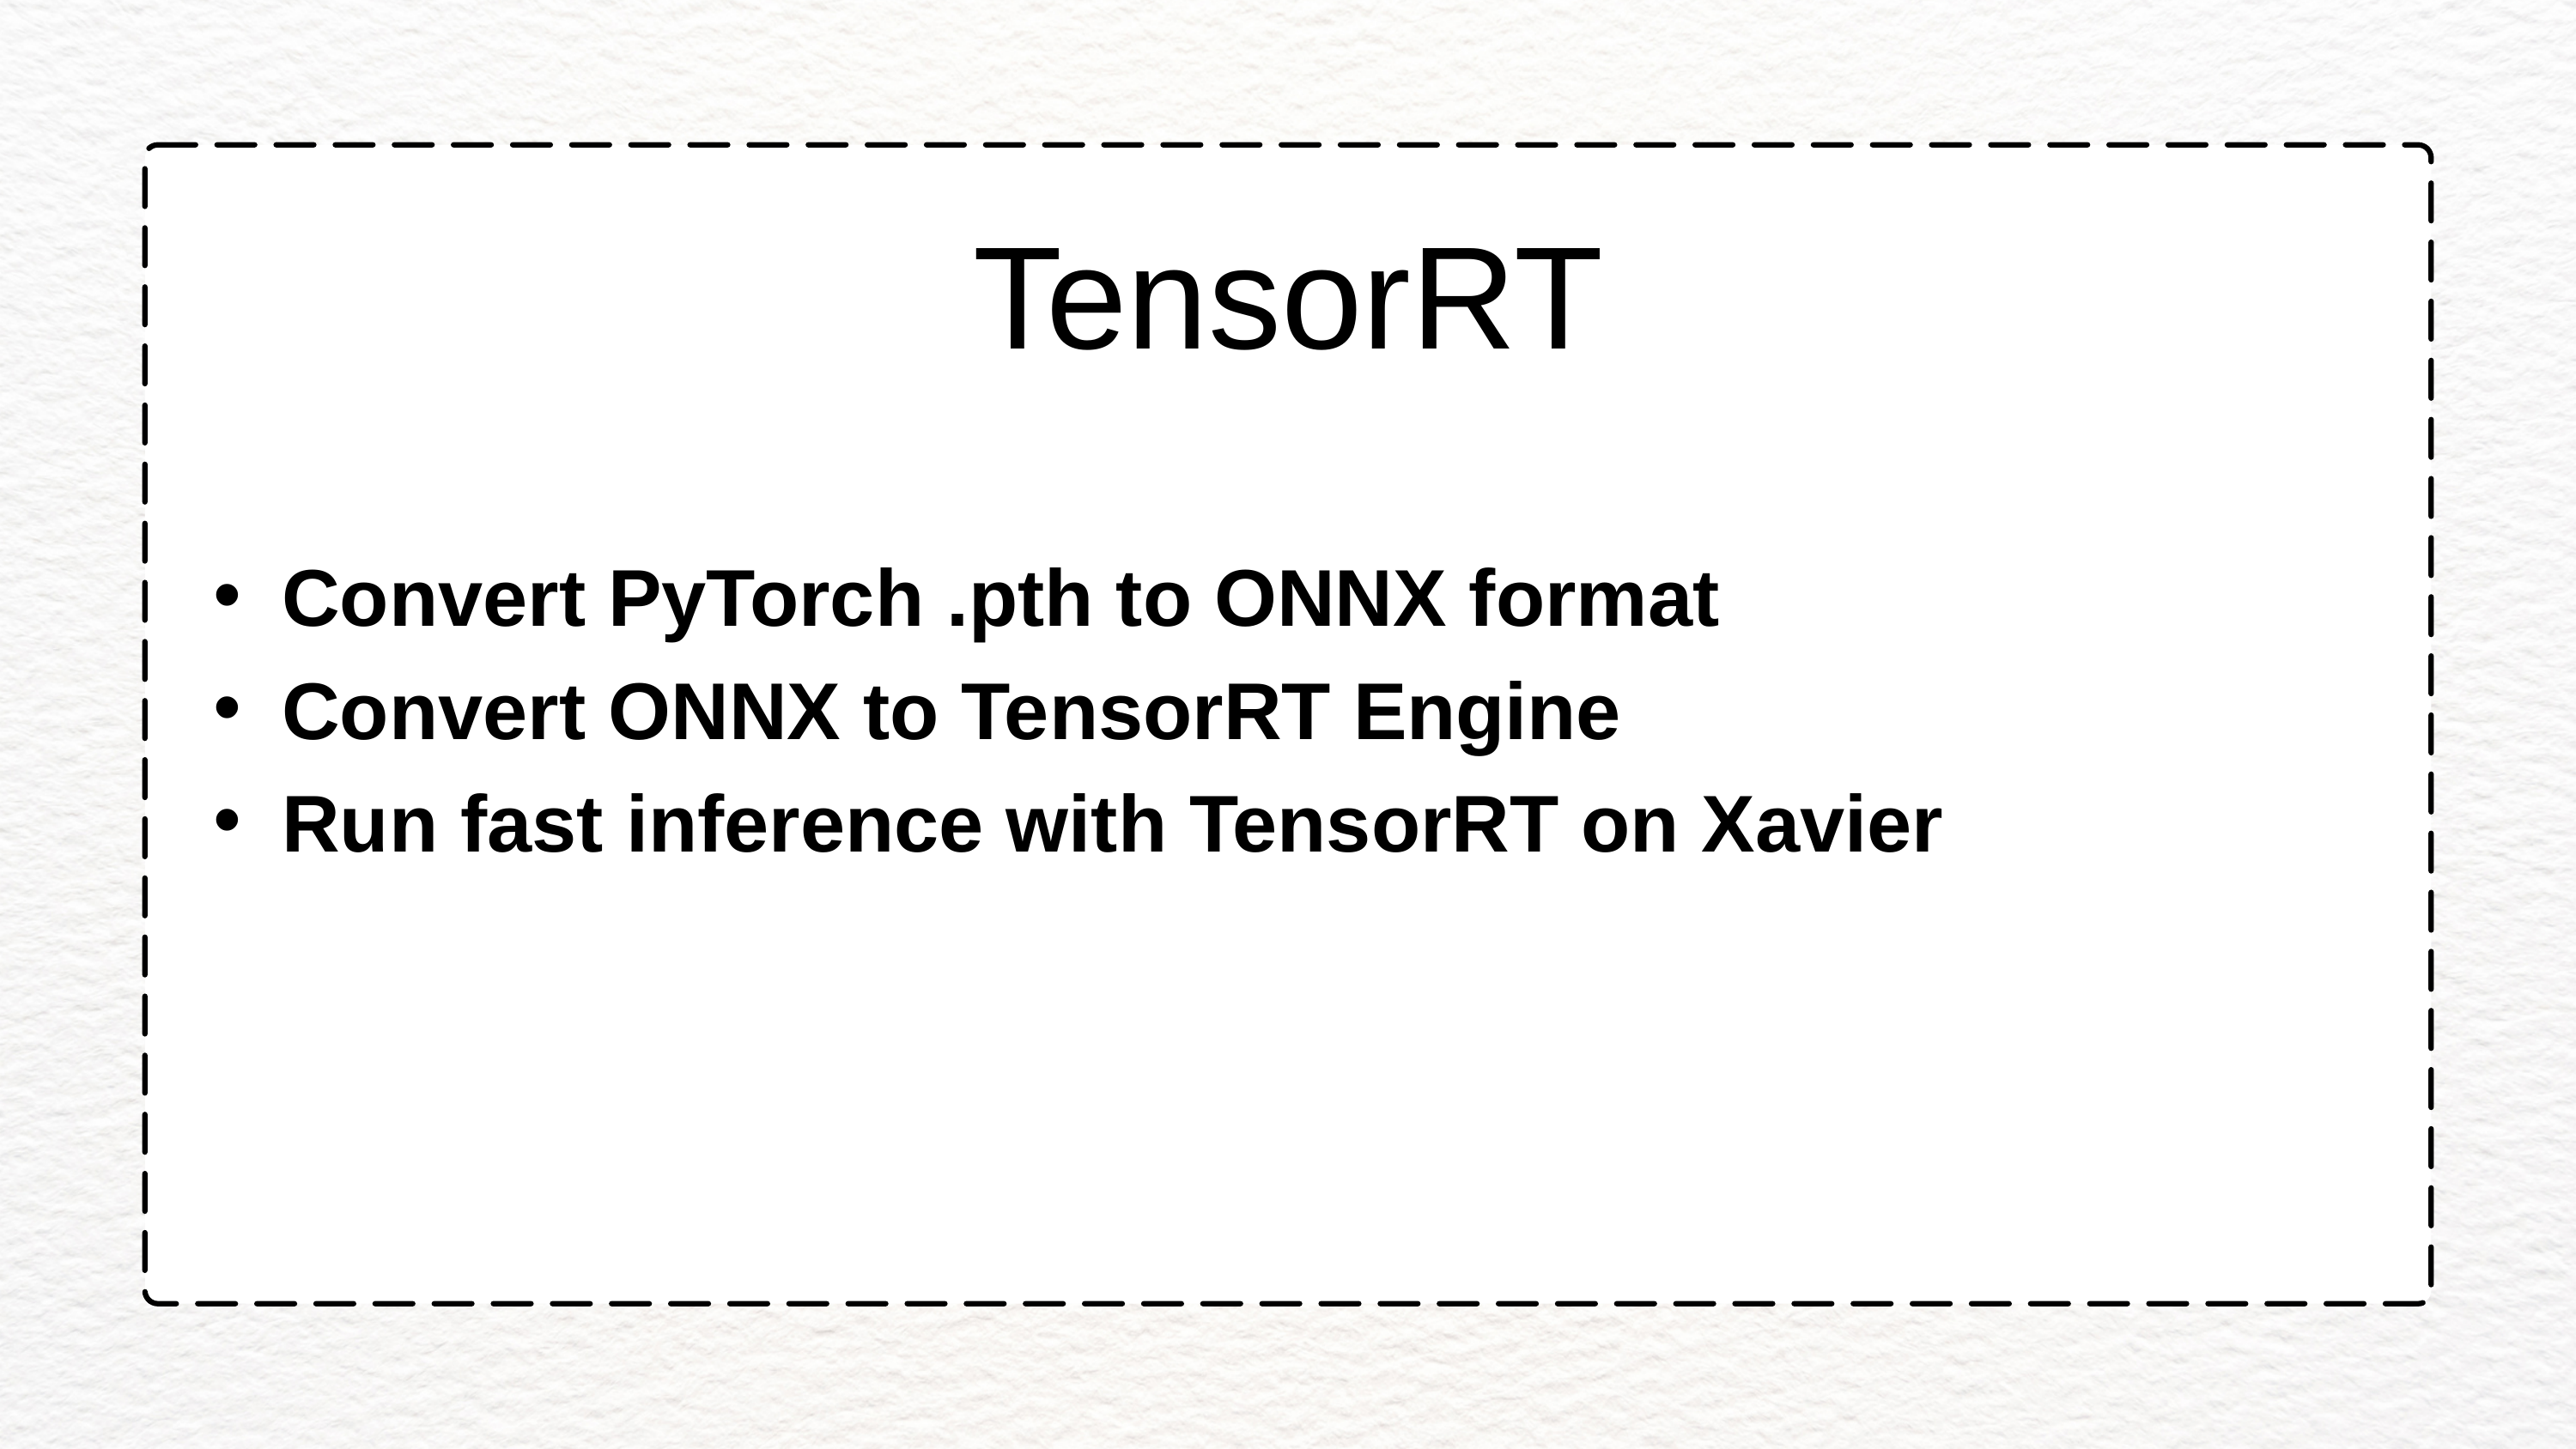

TensorRT
Convert PyTorch .pth to ONNX format
Convert ONNX to TensorRT Engine
Run fast inference with TensorRT on Xavier